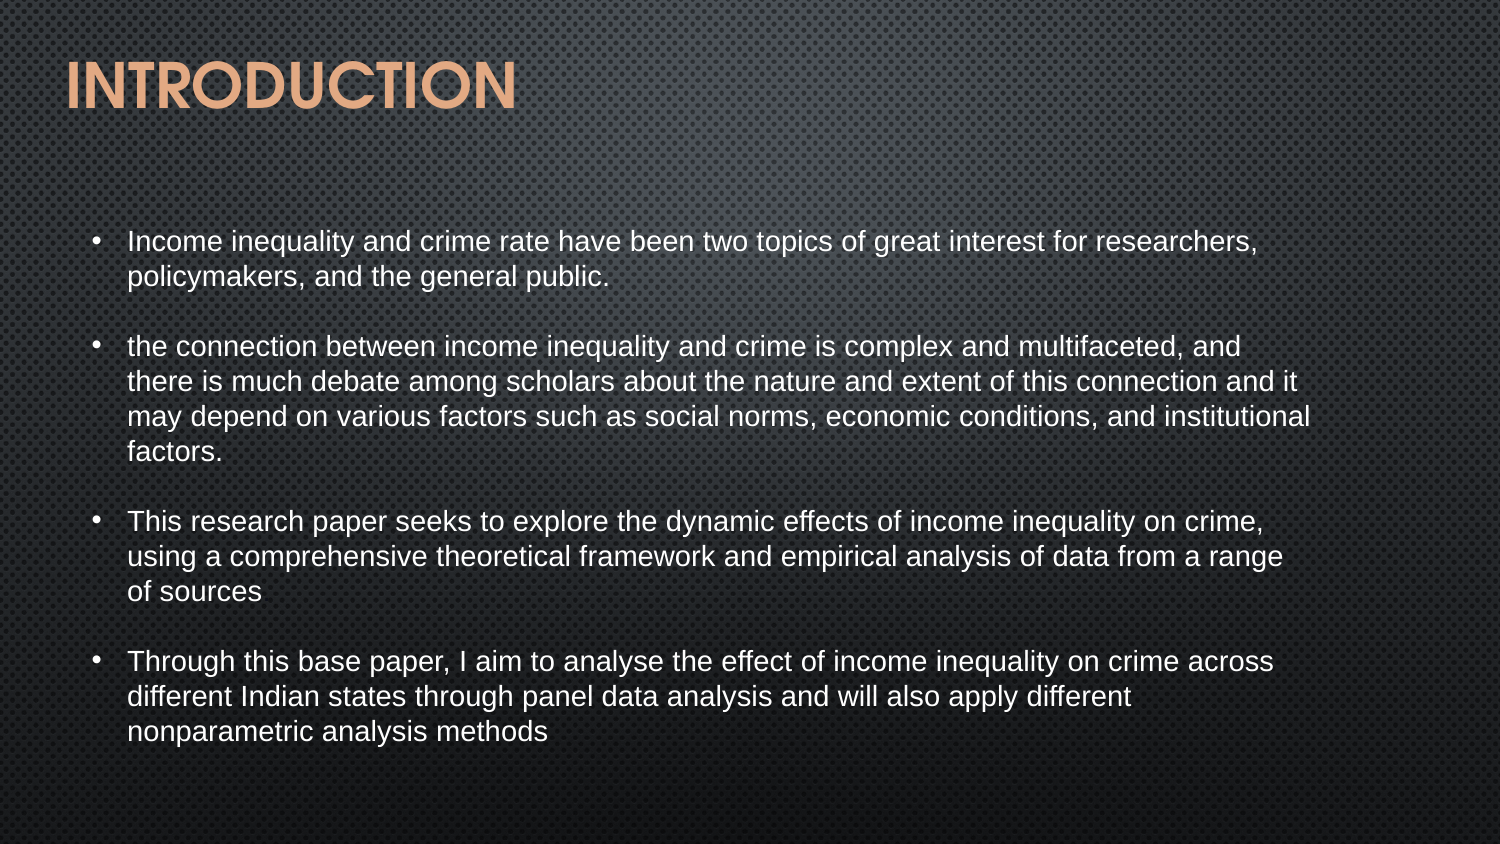

INTRODUCTION
Income inequality and crime rate have been two topics of great interest for researchers, policymakers, and the general public.

the connection between income inequality and crime is complex and multifaceted, and there is much debate among scholars about the nature and extent of this connection and it may depend on various factors such as social norms, economic conditions, and institutional factors.

This research paper seeks to explore the dynamic effects of income inequality on crime, using a comprehensive theoretical framework and empirical analysis of data from a range of sources.

Through this base paper, I aim to analyse the effect of income inequality on crime across different Indian states through panel data analysis and will also apply different nonparametric analysis methods